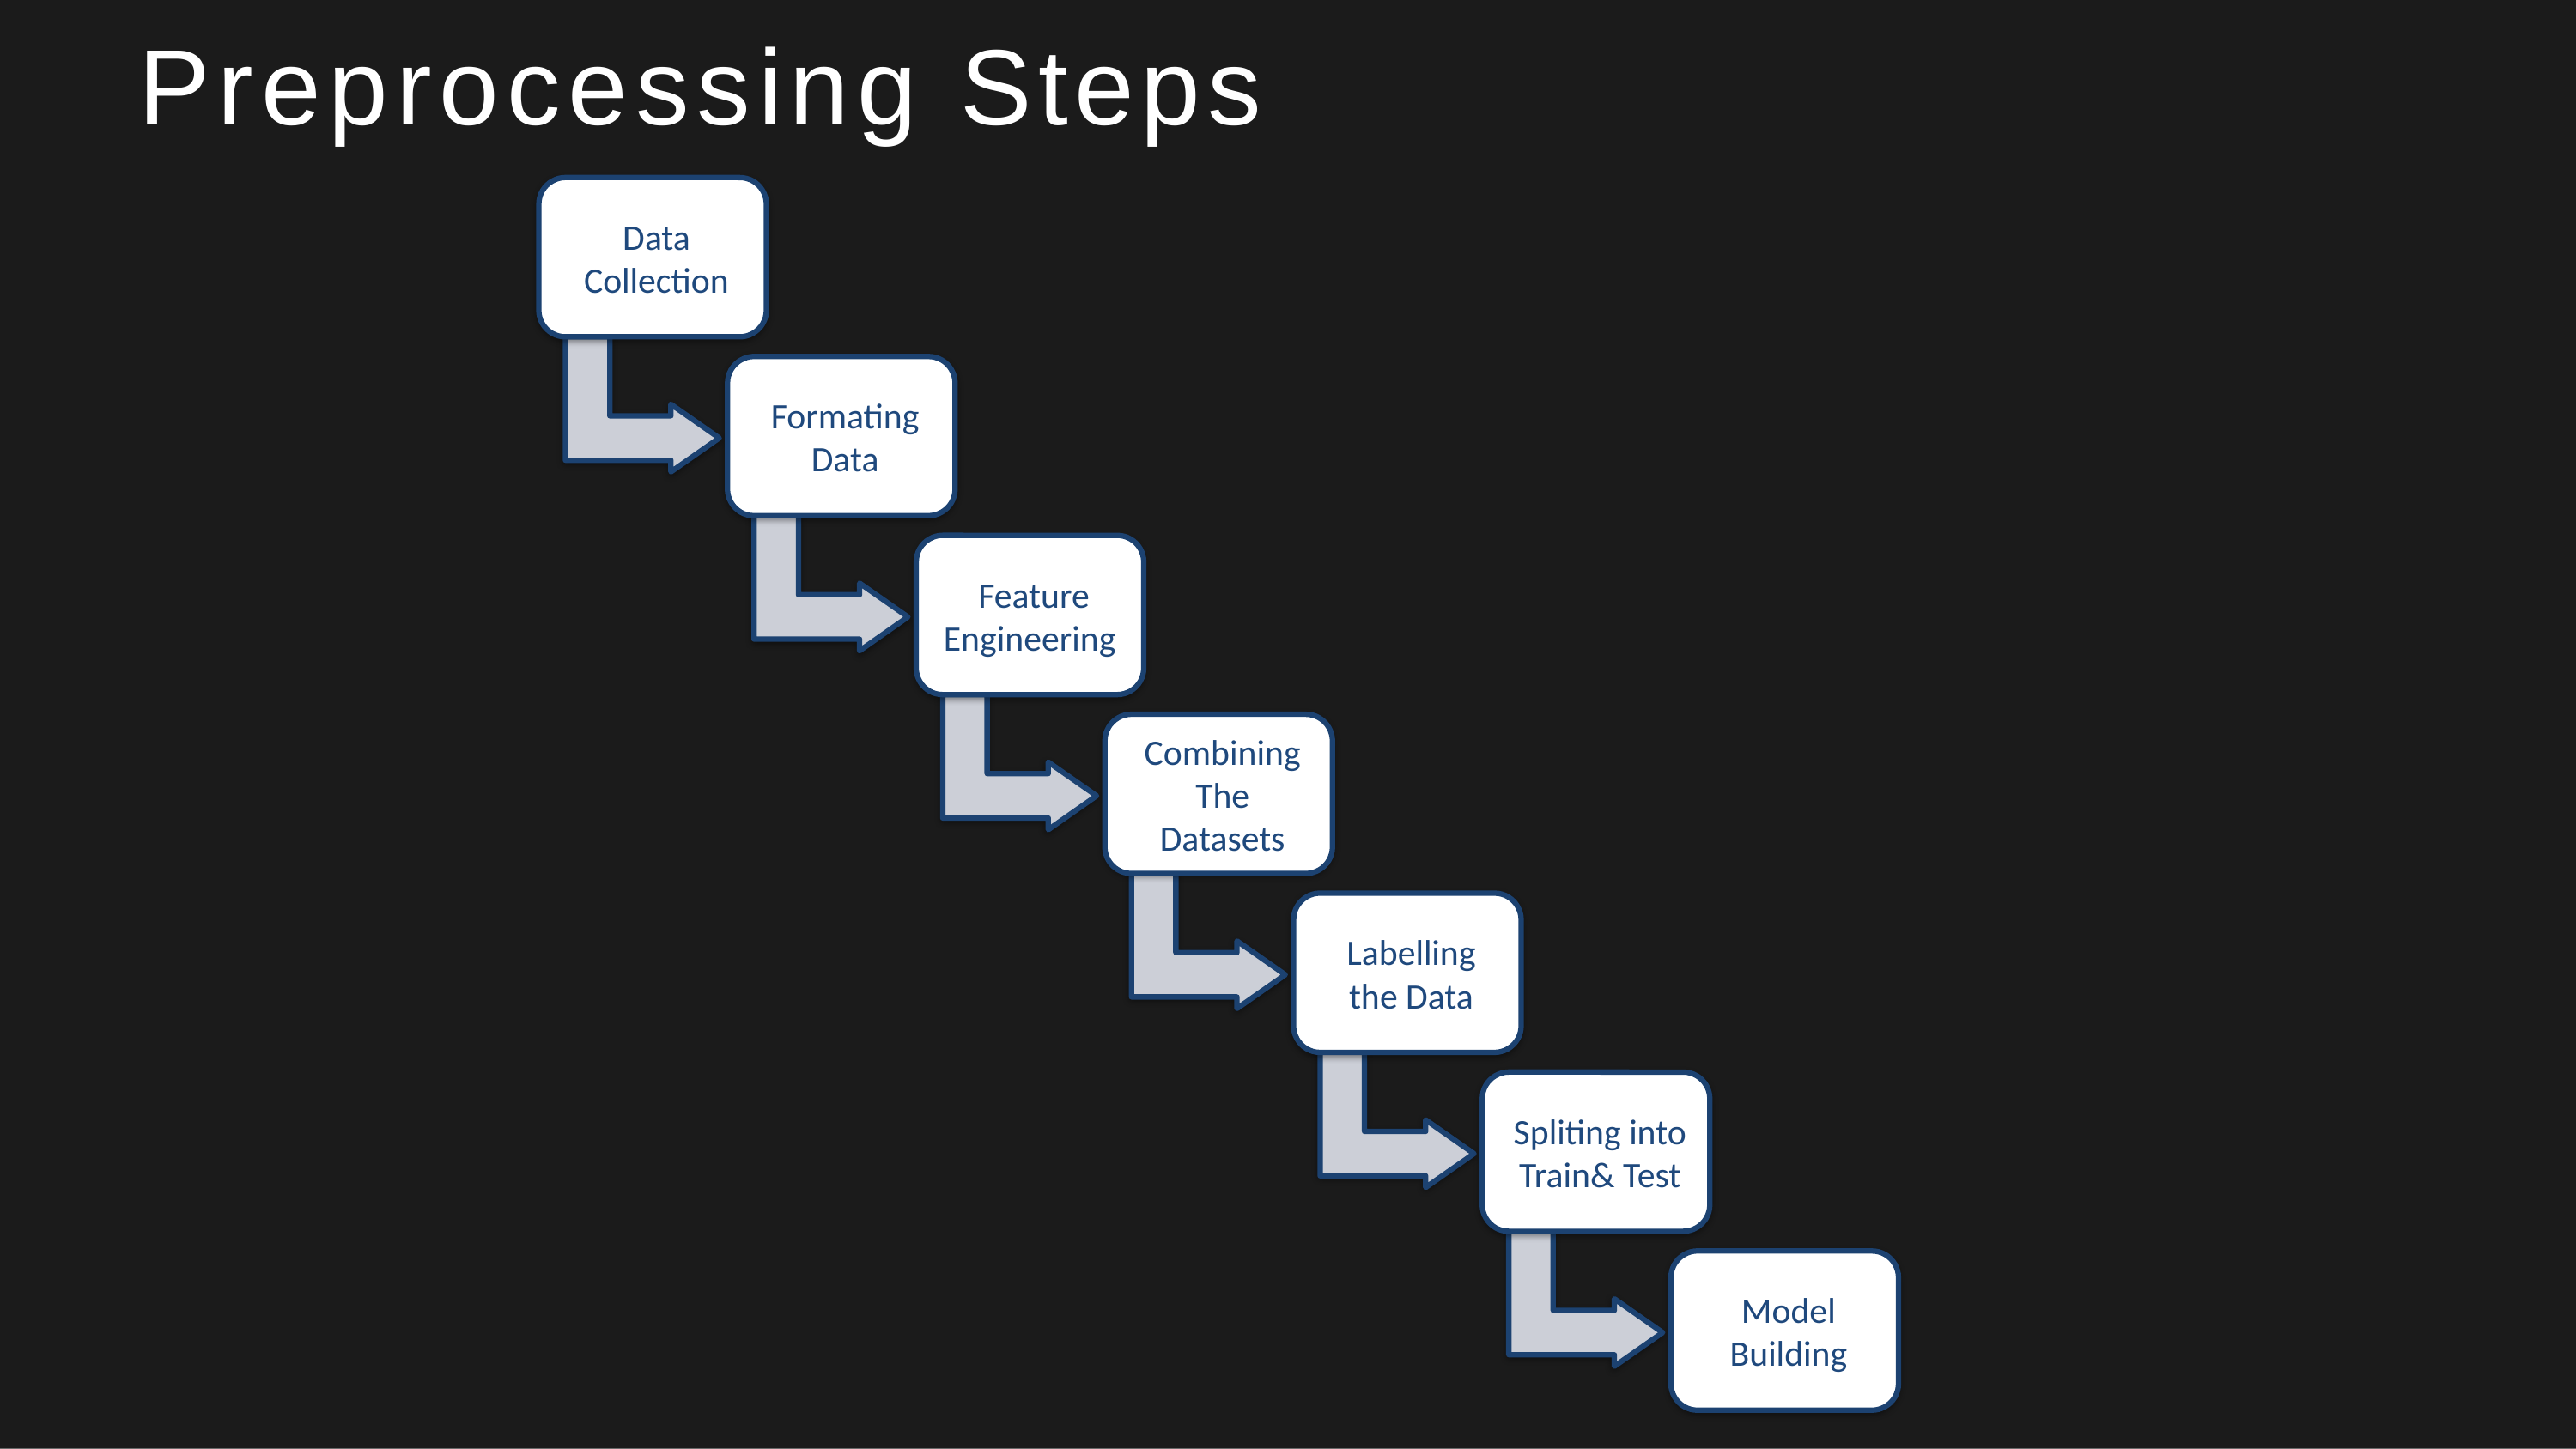

# Preprocessing Steps
Data Collection

Formating Data

Feature Engineering

Combining The Datasets

Labelling the Data
Spliting into Train& Test
Model Building